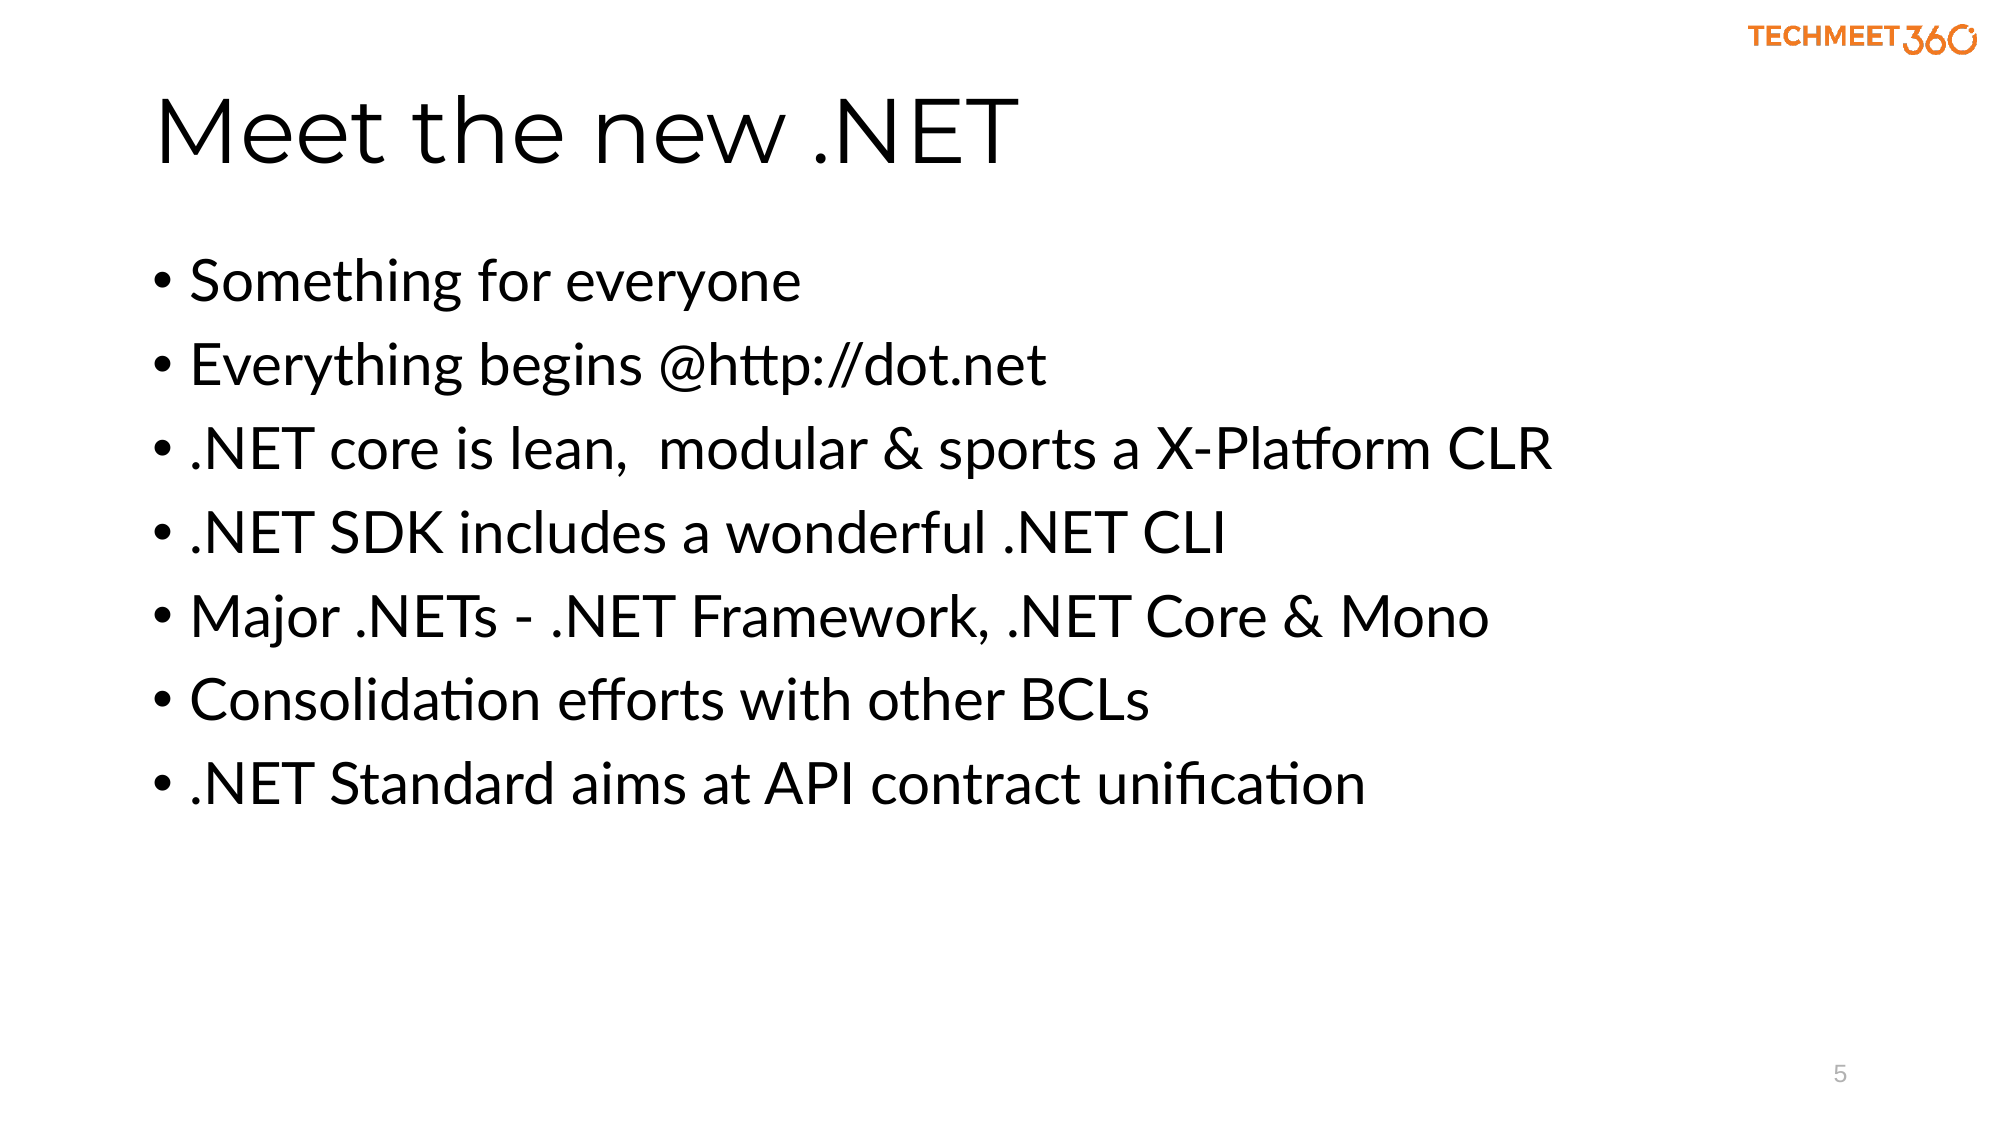

# Meet the new .NET
Something for everyone
Everything begins @http://dot.net
.NET core is lean,  modular & sports a X-Platform CLR
.NET SDK includes a wonderful .NET CLI
Major .NETs - .NET Framework, .NET Core & Mono
Consolidation efforts with other BCLs
.NET Standard aims at API contract unification
5